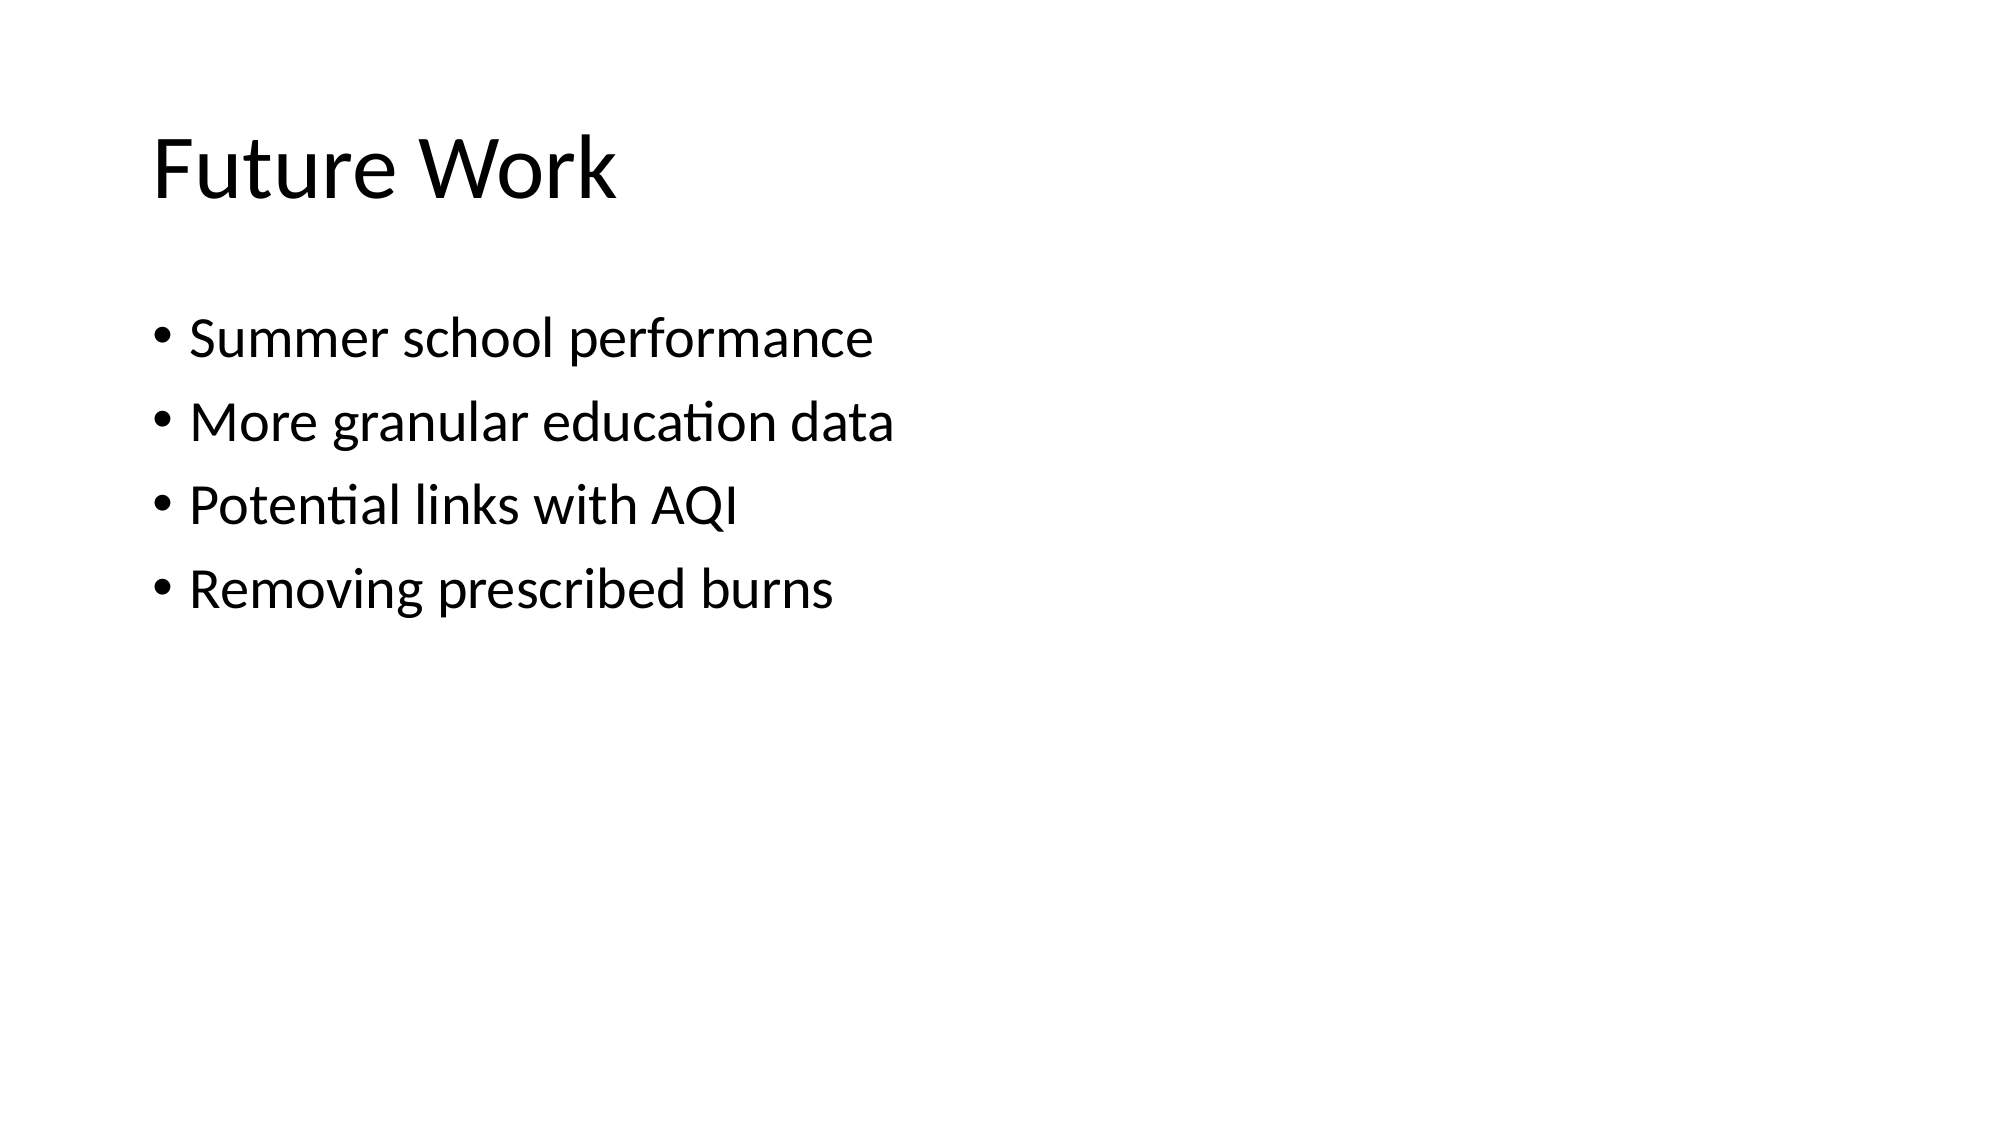

# Future Work
Summer school performance
More granular education data
Potential links with AQI
Removing prescribed burns